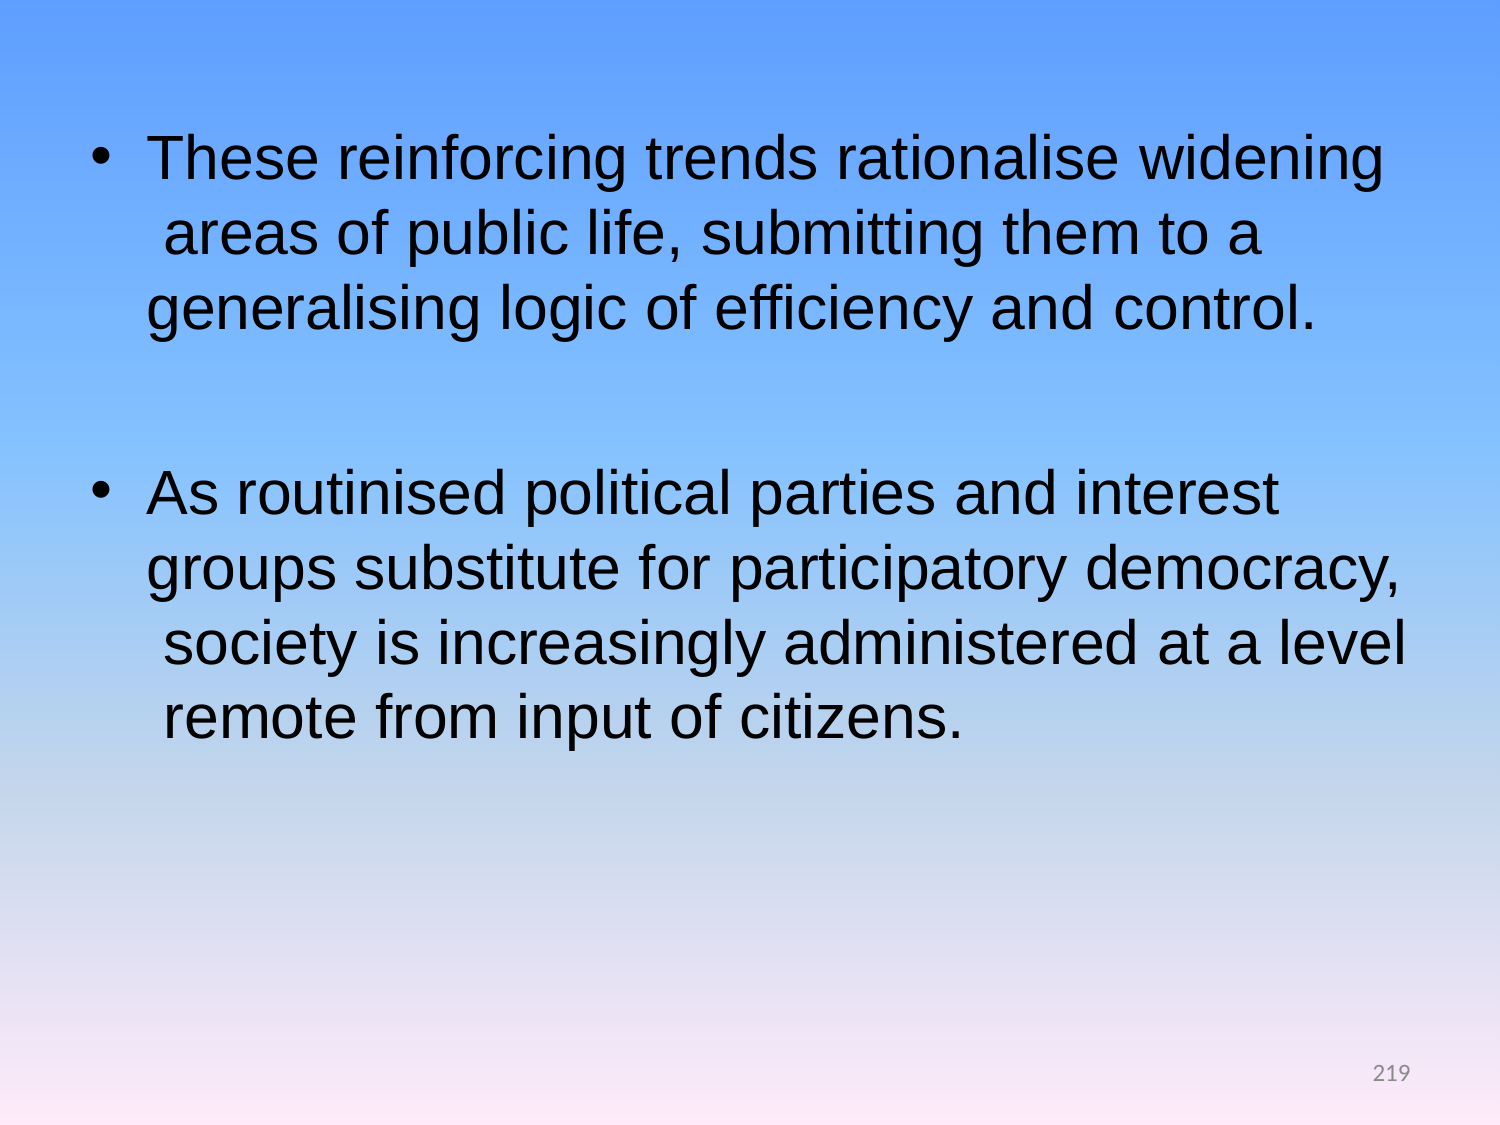

These reinforcing trends rationalise widening  areas of public life, submitting them to a  generalising logic of efficiency and control.

As routinised political parties and interest  groups substitute for participatory democracy,  society is increasingly administered at a level  remote from input of citizens.
219